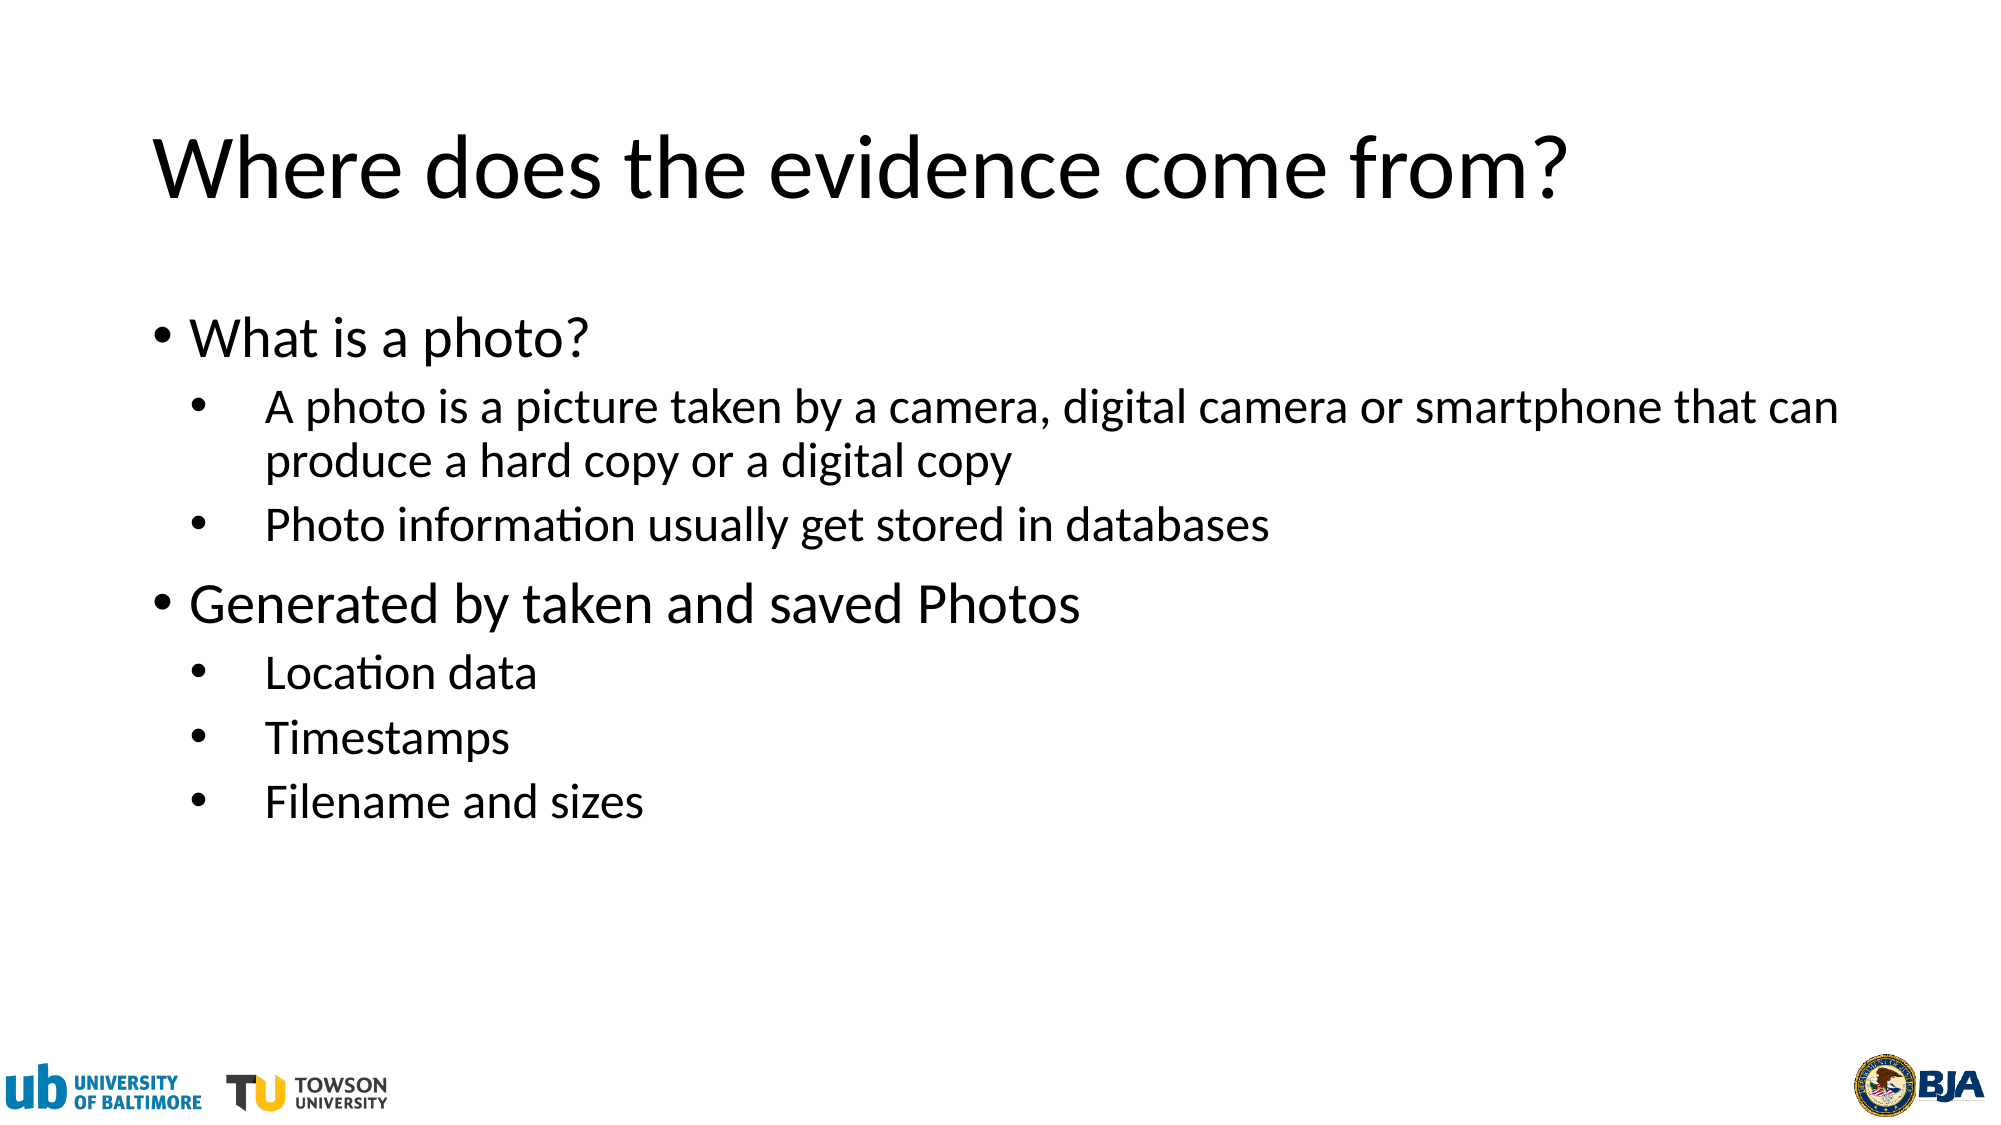

# Where does the evidence come from?
What is a photo?
A photo is a picture taken by a camera, digital camera or smartphone that can produce a hard copy or a digital copy
Photo information usually get stored in databases
Generated by taken and saved Photos
Location data
Timestamps
Filename and sizes